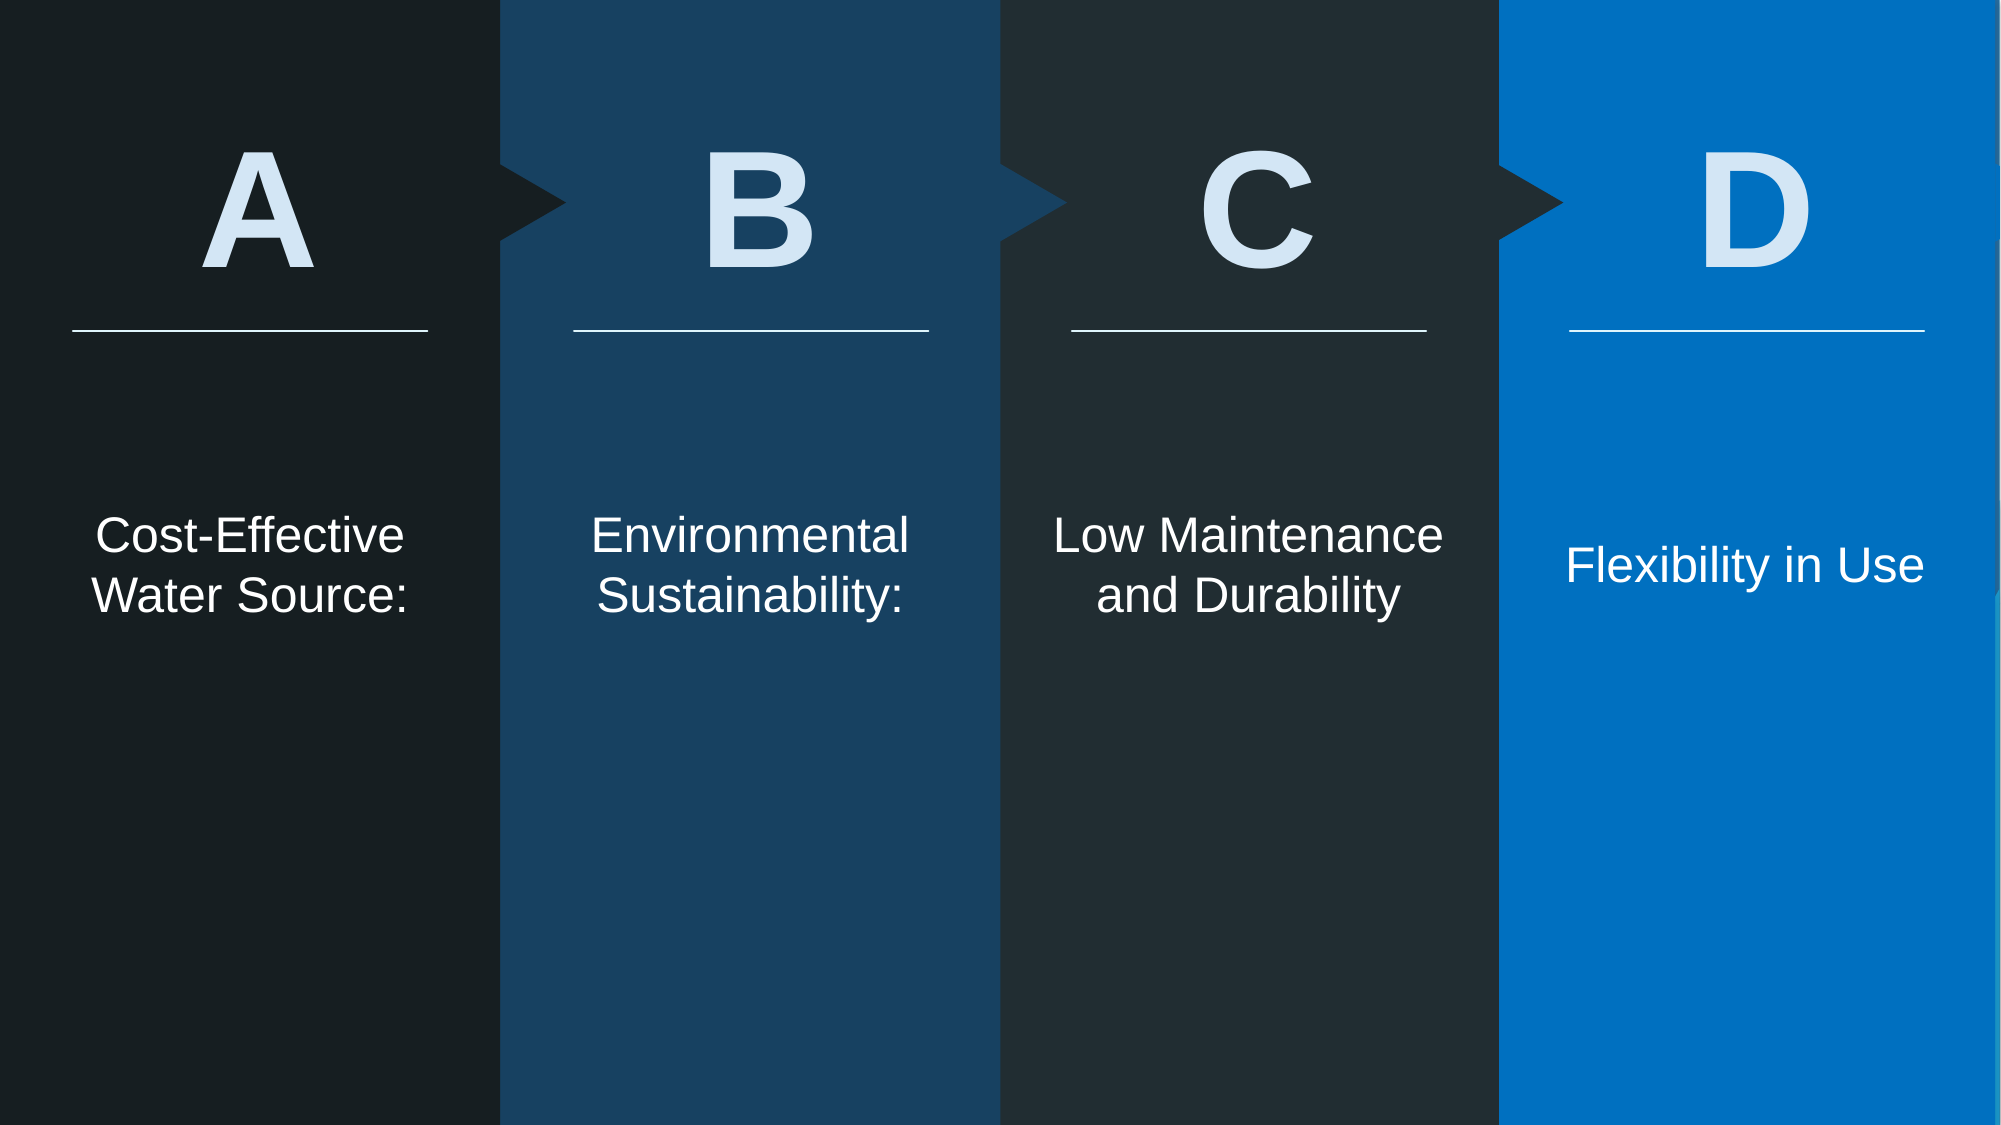

Cost-Effective
Water Source:
A

Environmental
Sustainability:
B

Low Maintenance
and Durability
C

Flexibility in Use
D

Feasibility
Of Proposed Solutions